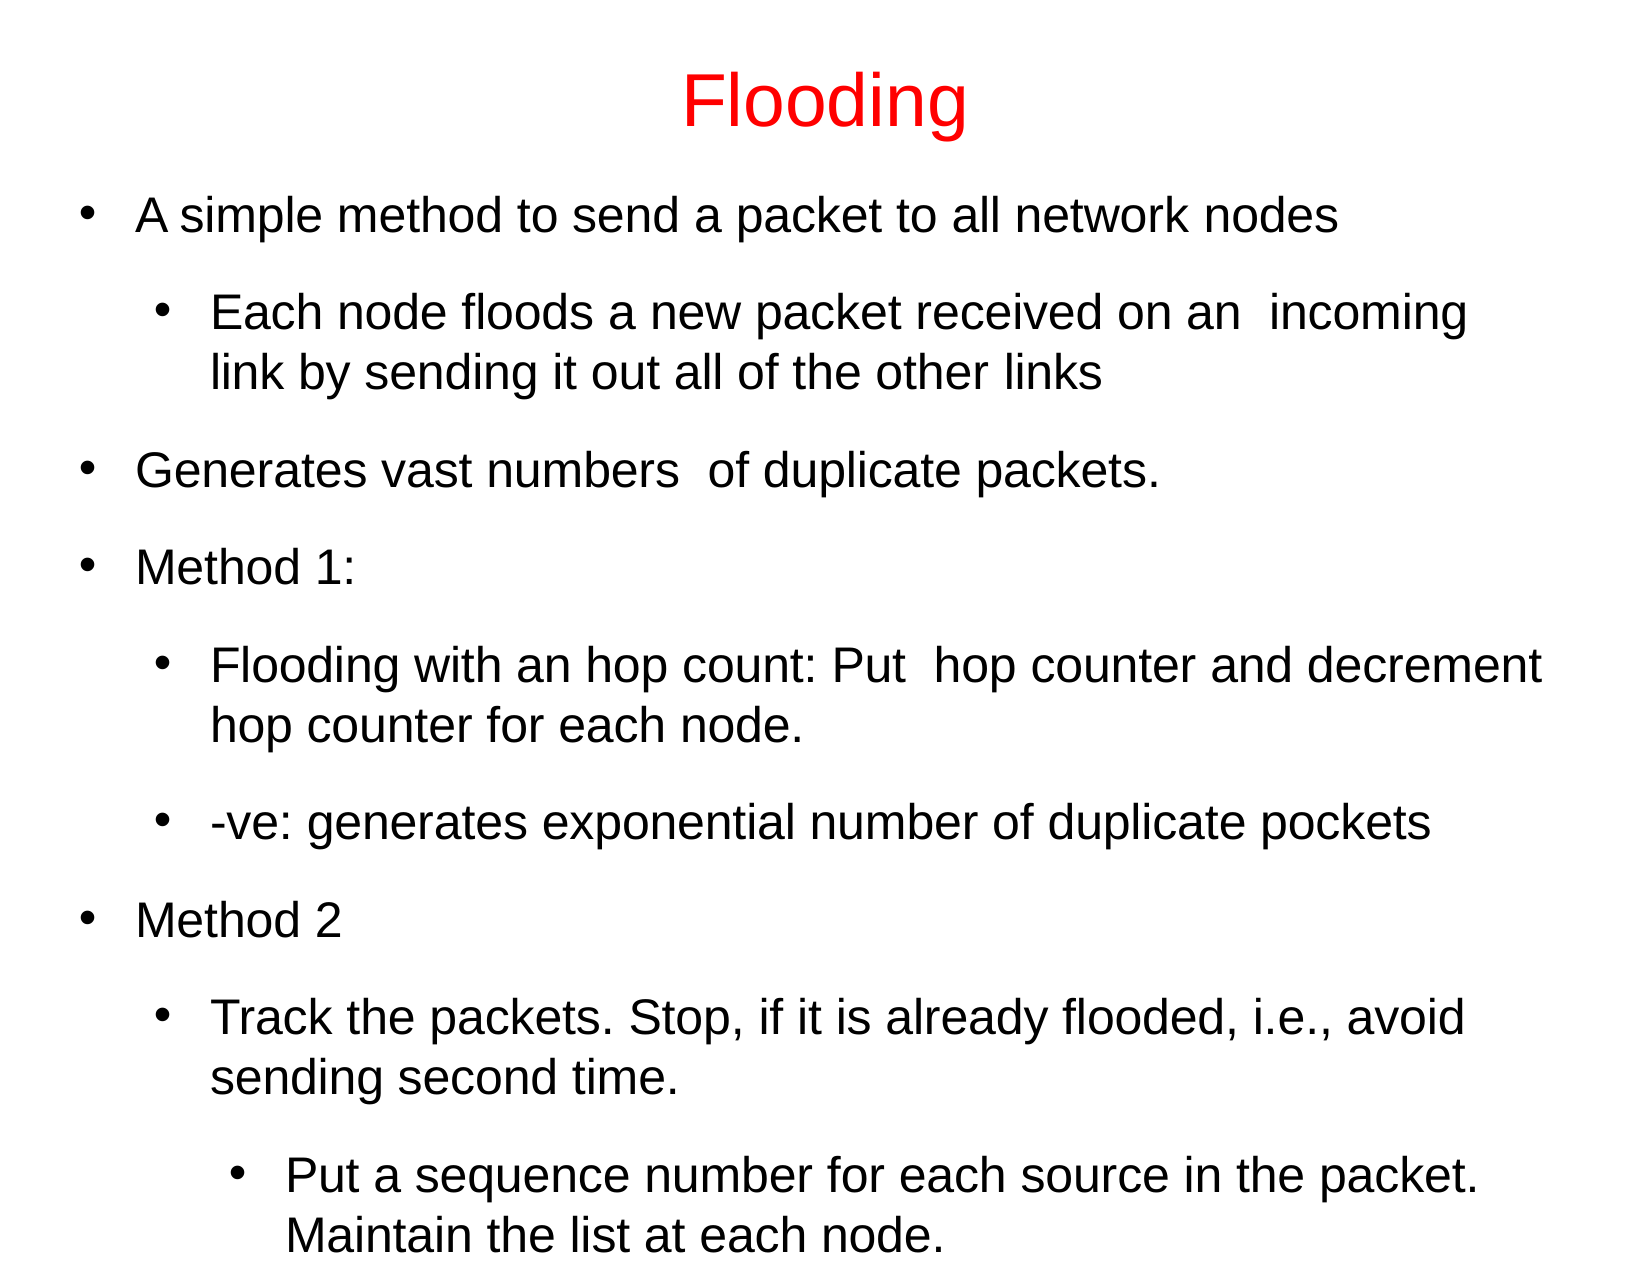

# Flooding
A simple method to send a packet to all network nodes
Each node floods a new packet received on an  incoming link by sending it out all of the other links
Generates vast numbers  of duplicate packets.
Method 1:
Flooding with an hop count: Put  hop counter and decrement hop counter for each node.
-ve: generates exponential number of duplicate pockets
Method 2
Track the packets. Stop, if it is already flooded, i.e., avoid sending second time.
Put a sequence number for each source in the packet. Maintain the list at each node.